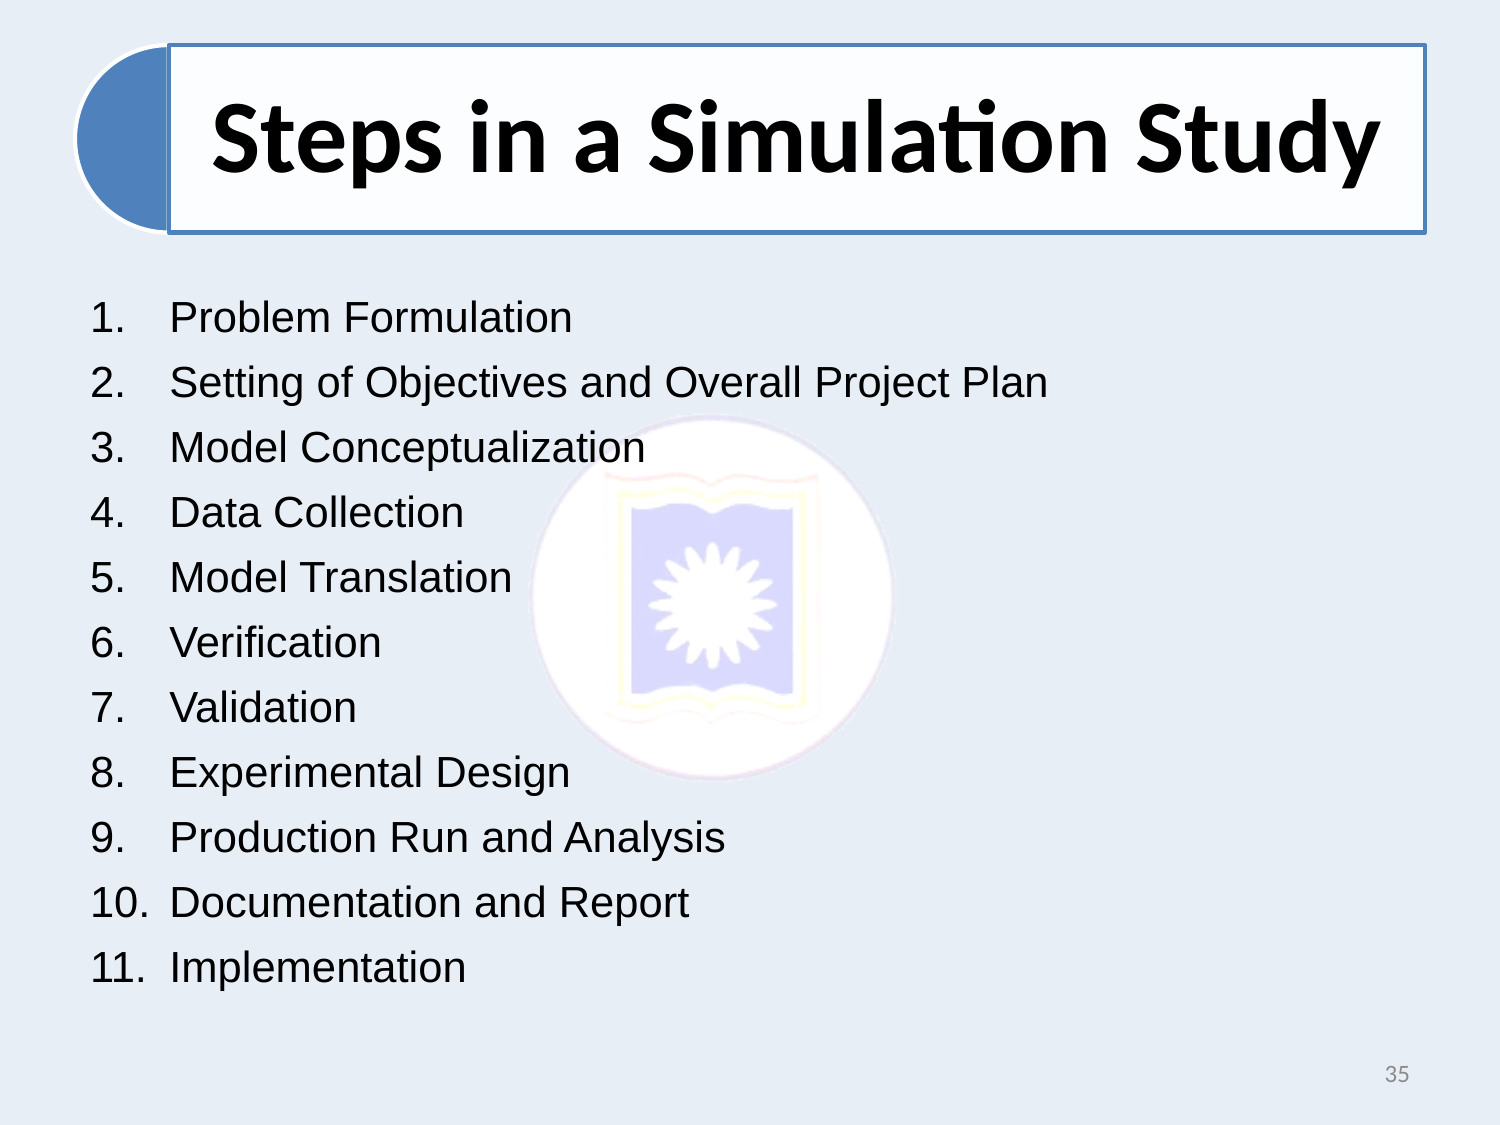

Steps in a Simulation Study
Problem Formulation
Setting of Objectives and Overall Project Plan
Model Conceptualization
Data Collection
Model Translation
Verification
Validation
Experimental Design
Production Run and Analysis
Documentation and Report
Implementation

35